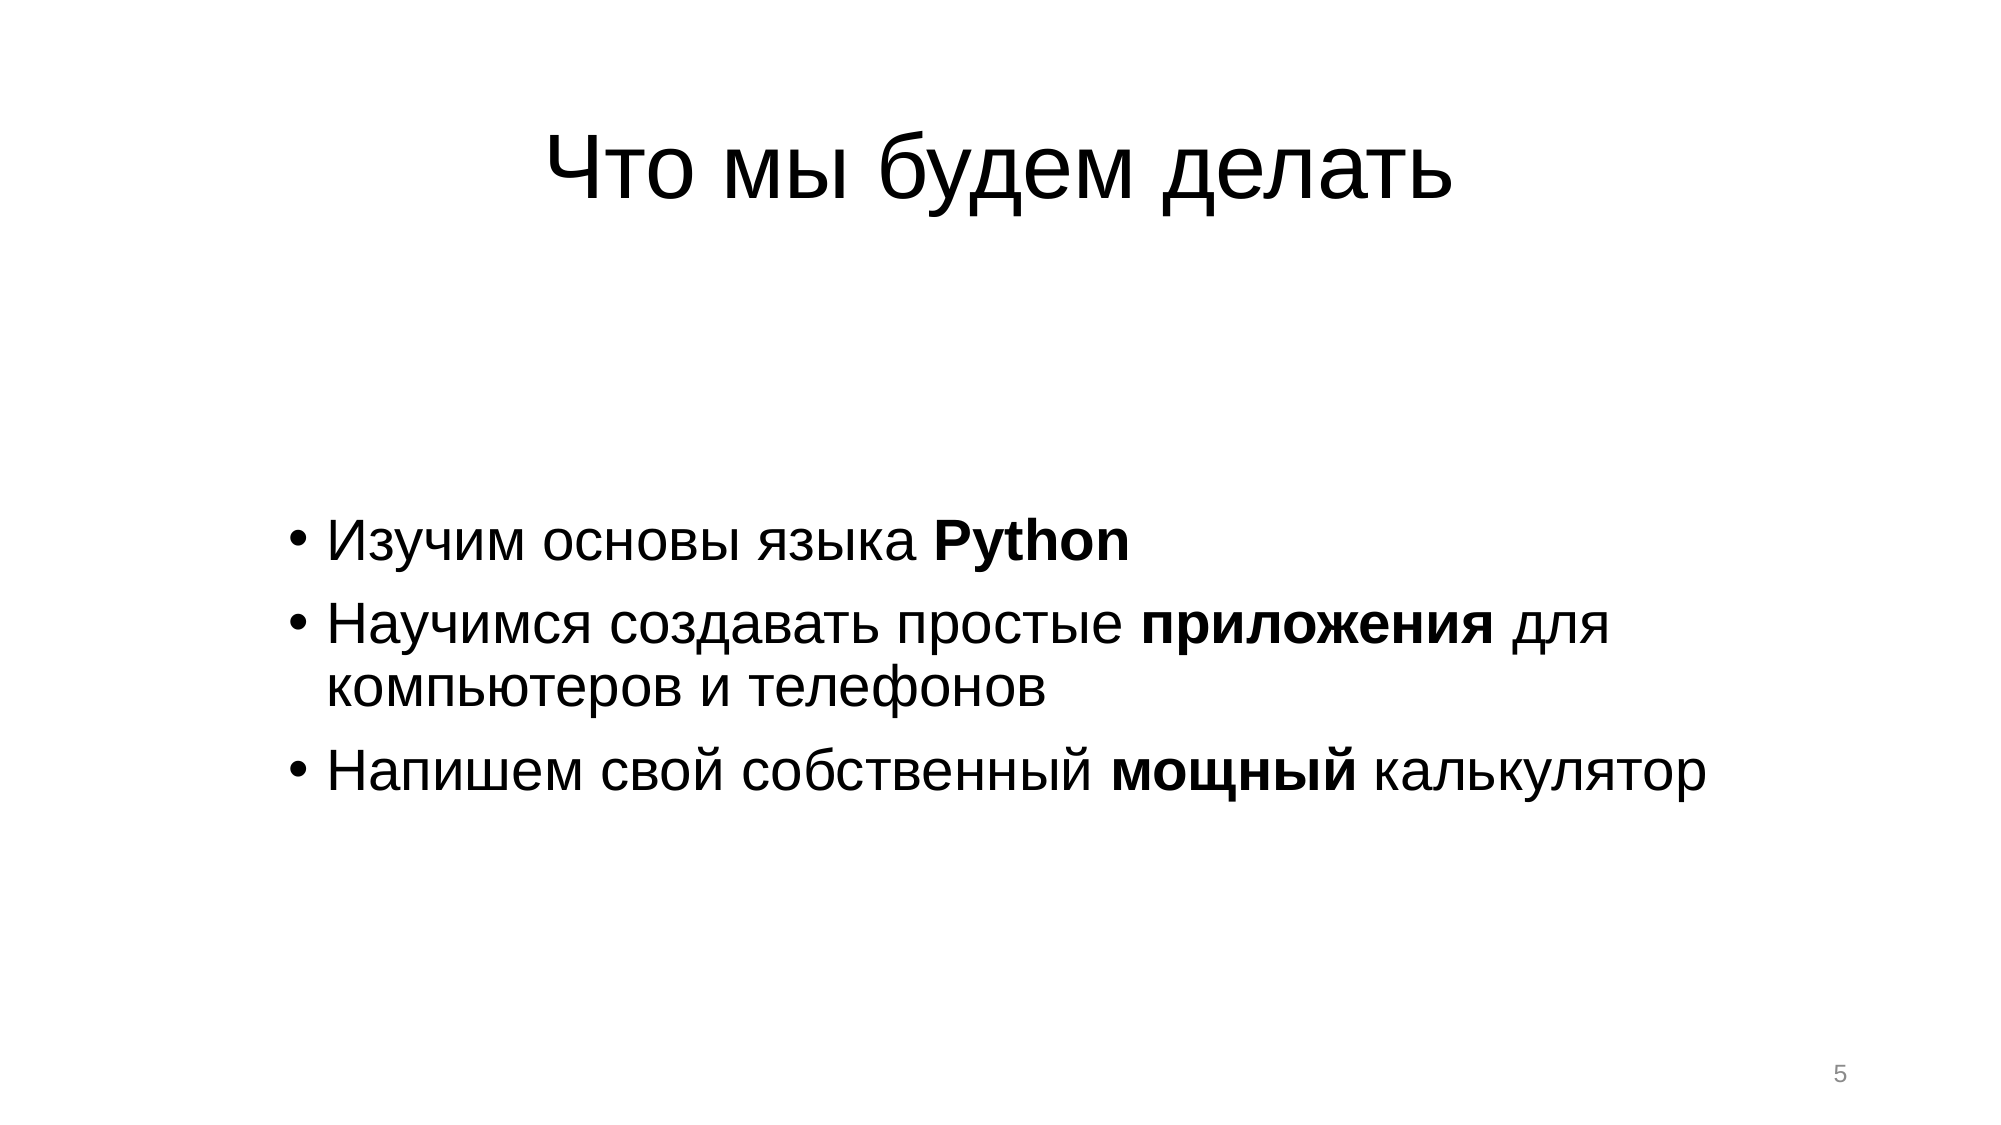

# Что мы будем делать
Изучим основы языка Python
Научимся создавать простые приложения для компьютеров и телефонов
Напишем свой собственный мощный калькулятор
5